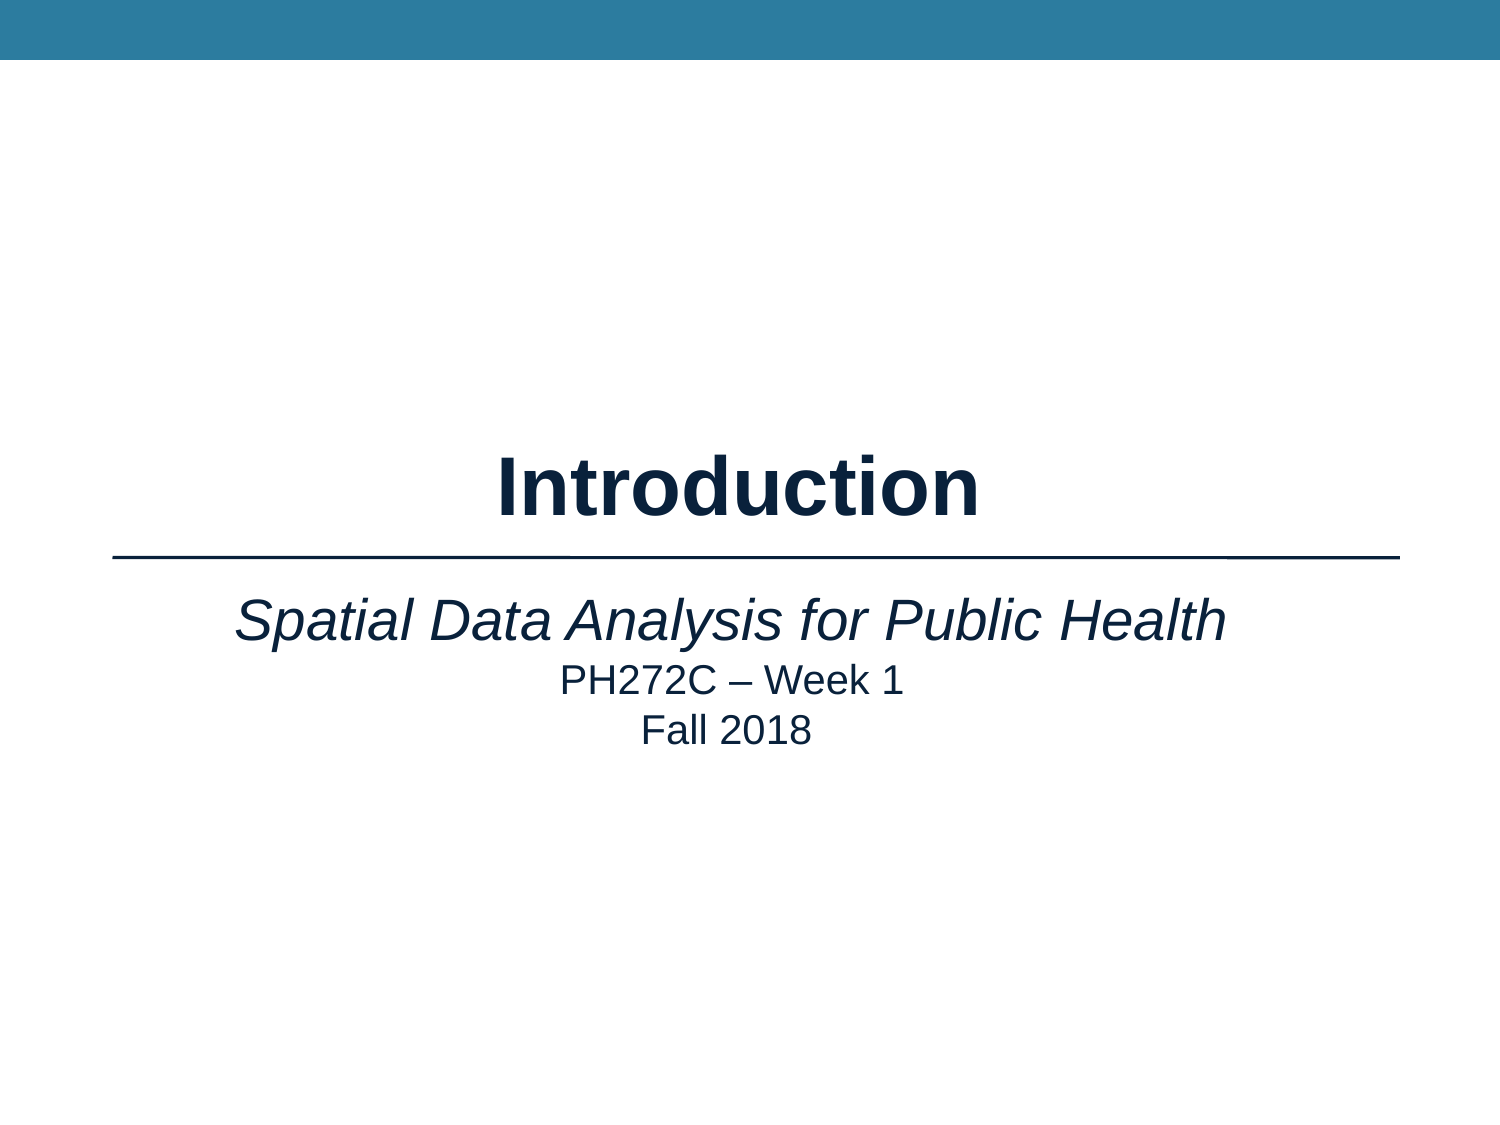

Introduction
Spatial Data Analysis for Public Health
PH272C – Week 1
Fall 2018